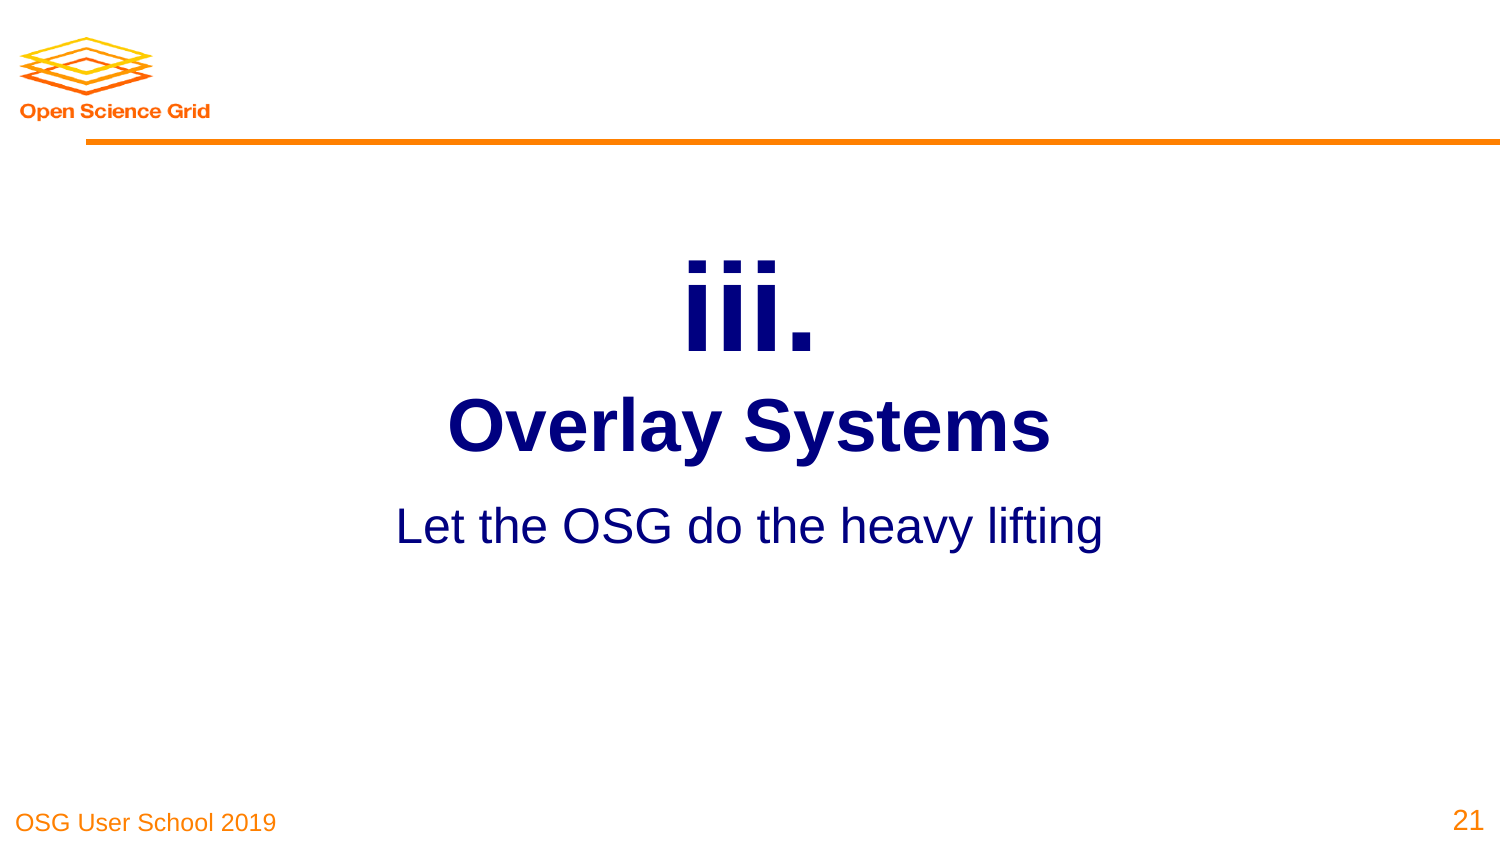

iii.
Overlay Systems
Let the OSG do the heavy lifting
21